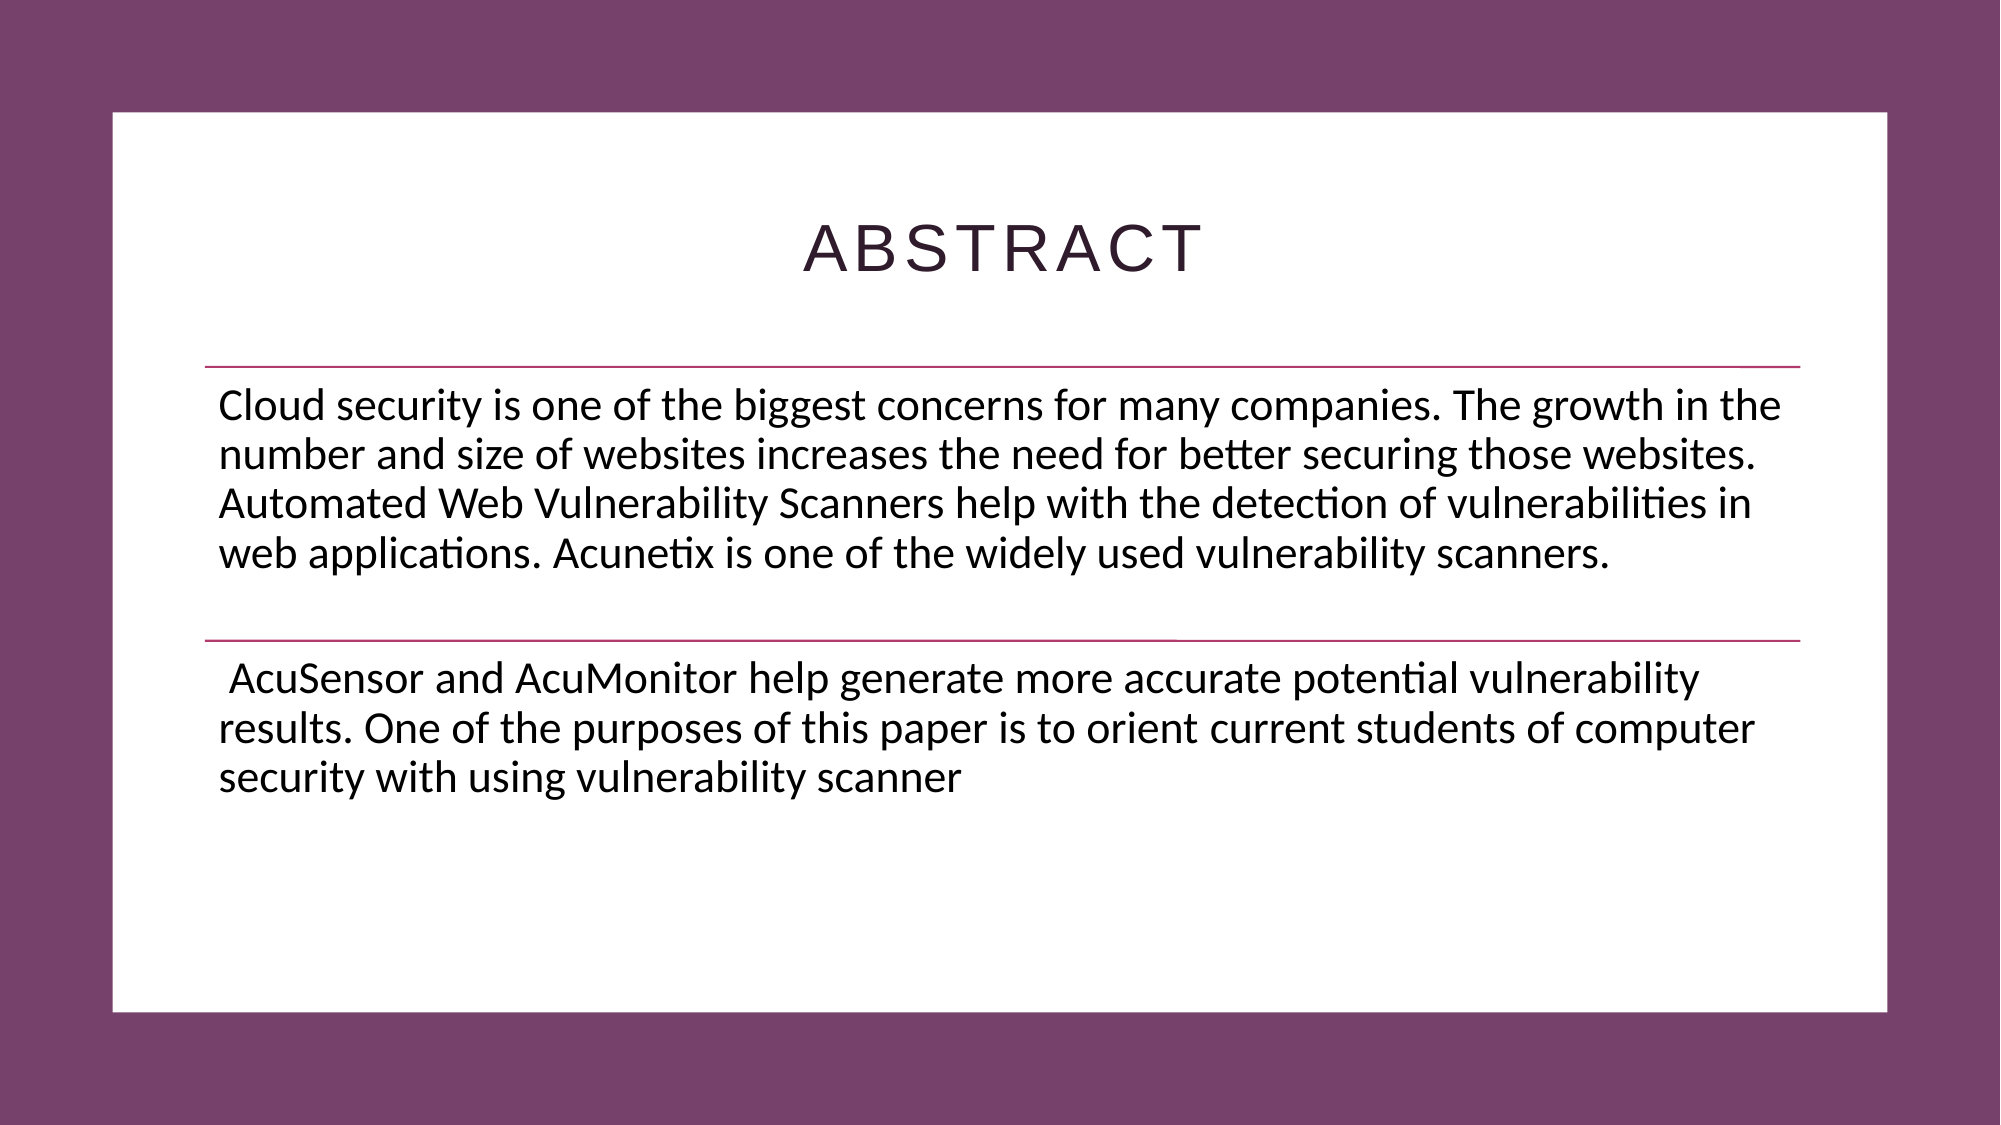

# Abstract
Cloud security is one of the biggest concerns for many companies. The growth in the number and size of websites increases the need for better securing those websites. Automated Web Vulnerability Scanners help with the detection of vulnerabilities in web applications. Acunetix is one of the widely used vulnerability scanners.
 AcuSensor and AcuMonitor help generate more accurate potential vulnerability results. One of the purposes of this paper is to orient current students of computer security with using vulnerability scanner